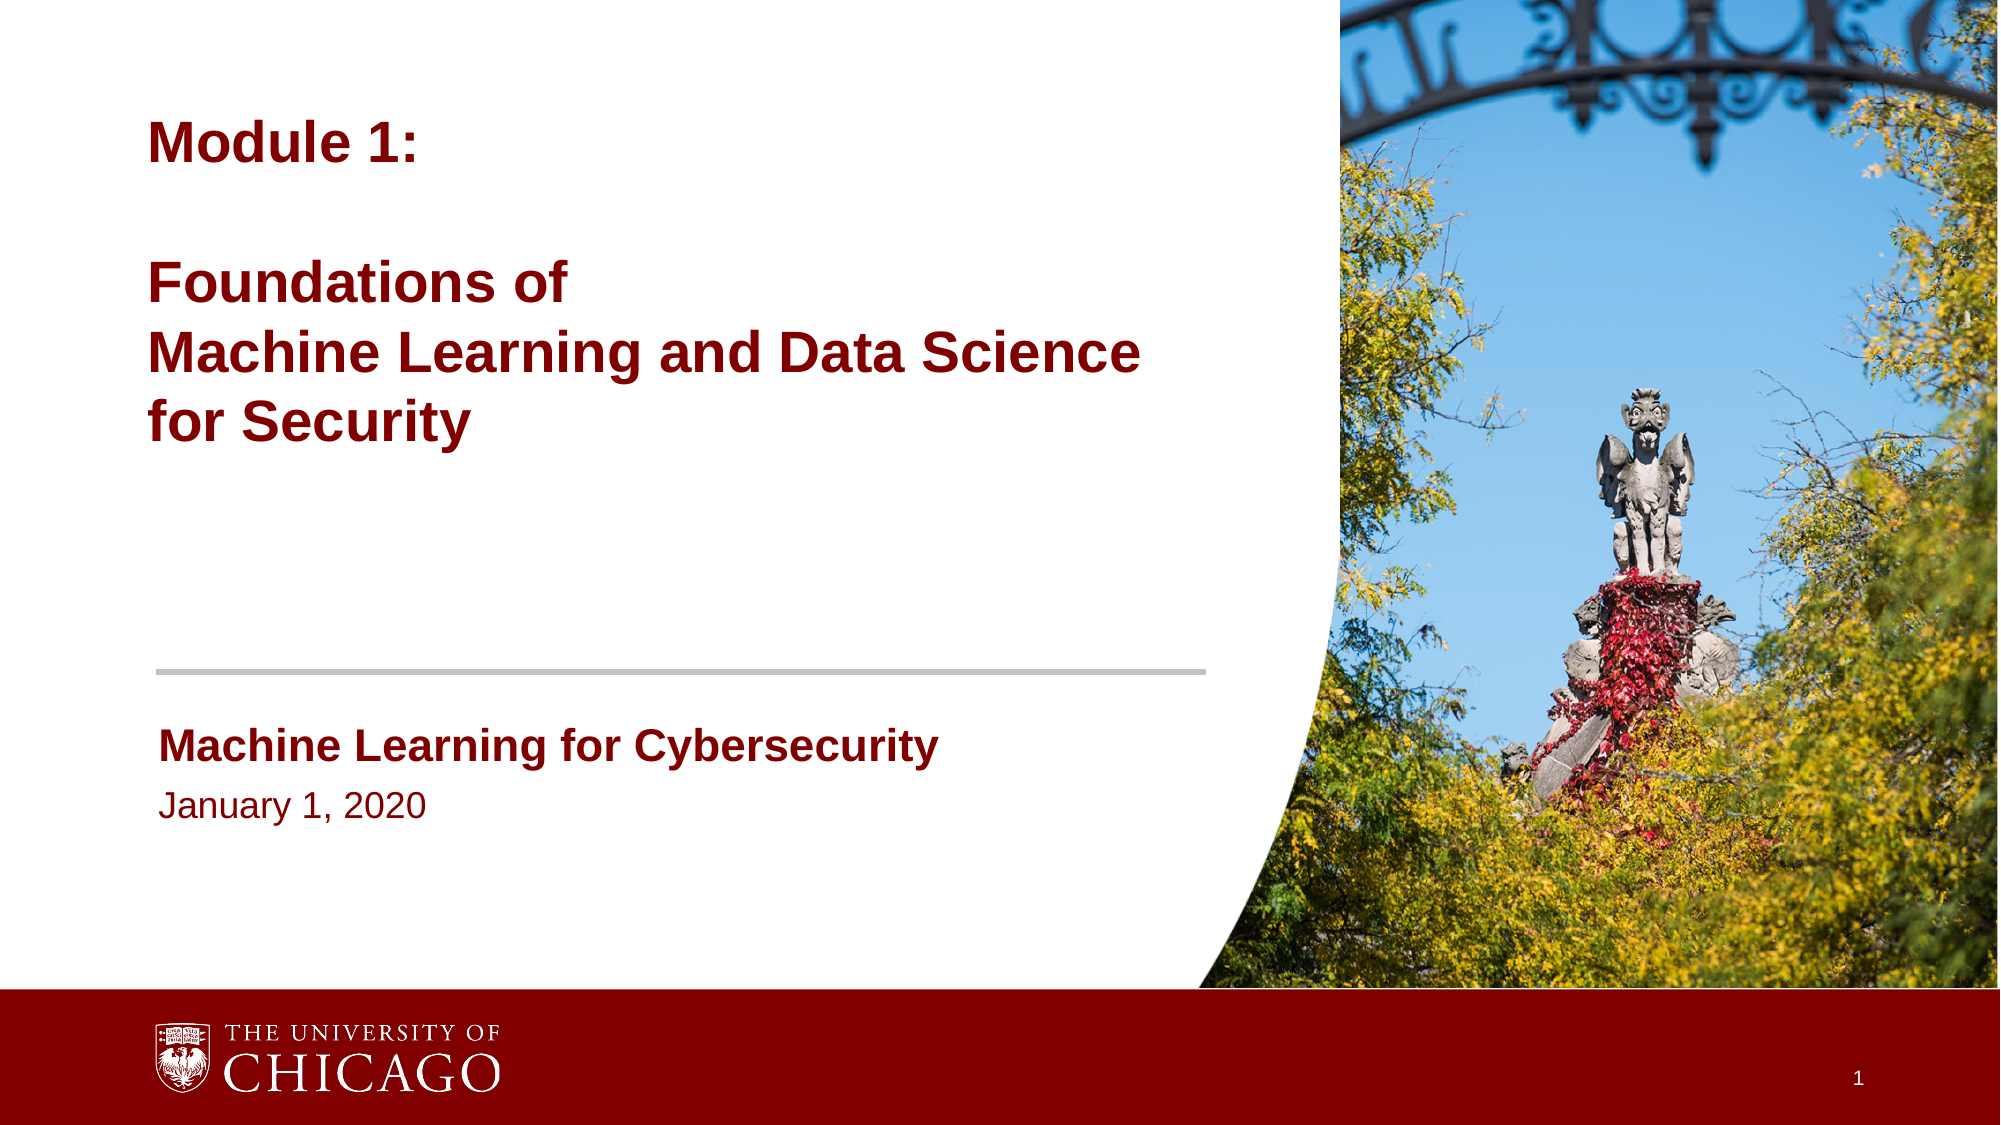

Module 1:

Foundations of
Machine Learning and Data Science
for Security
Machine Learning for Cybersecurity
January 1, 2020
1